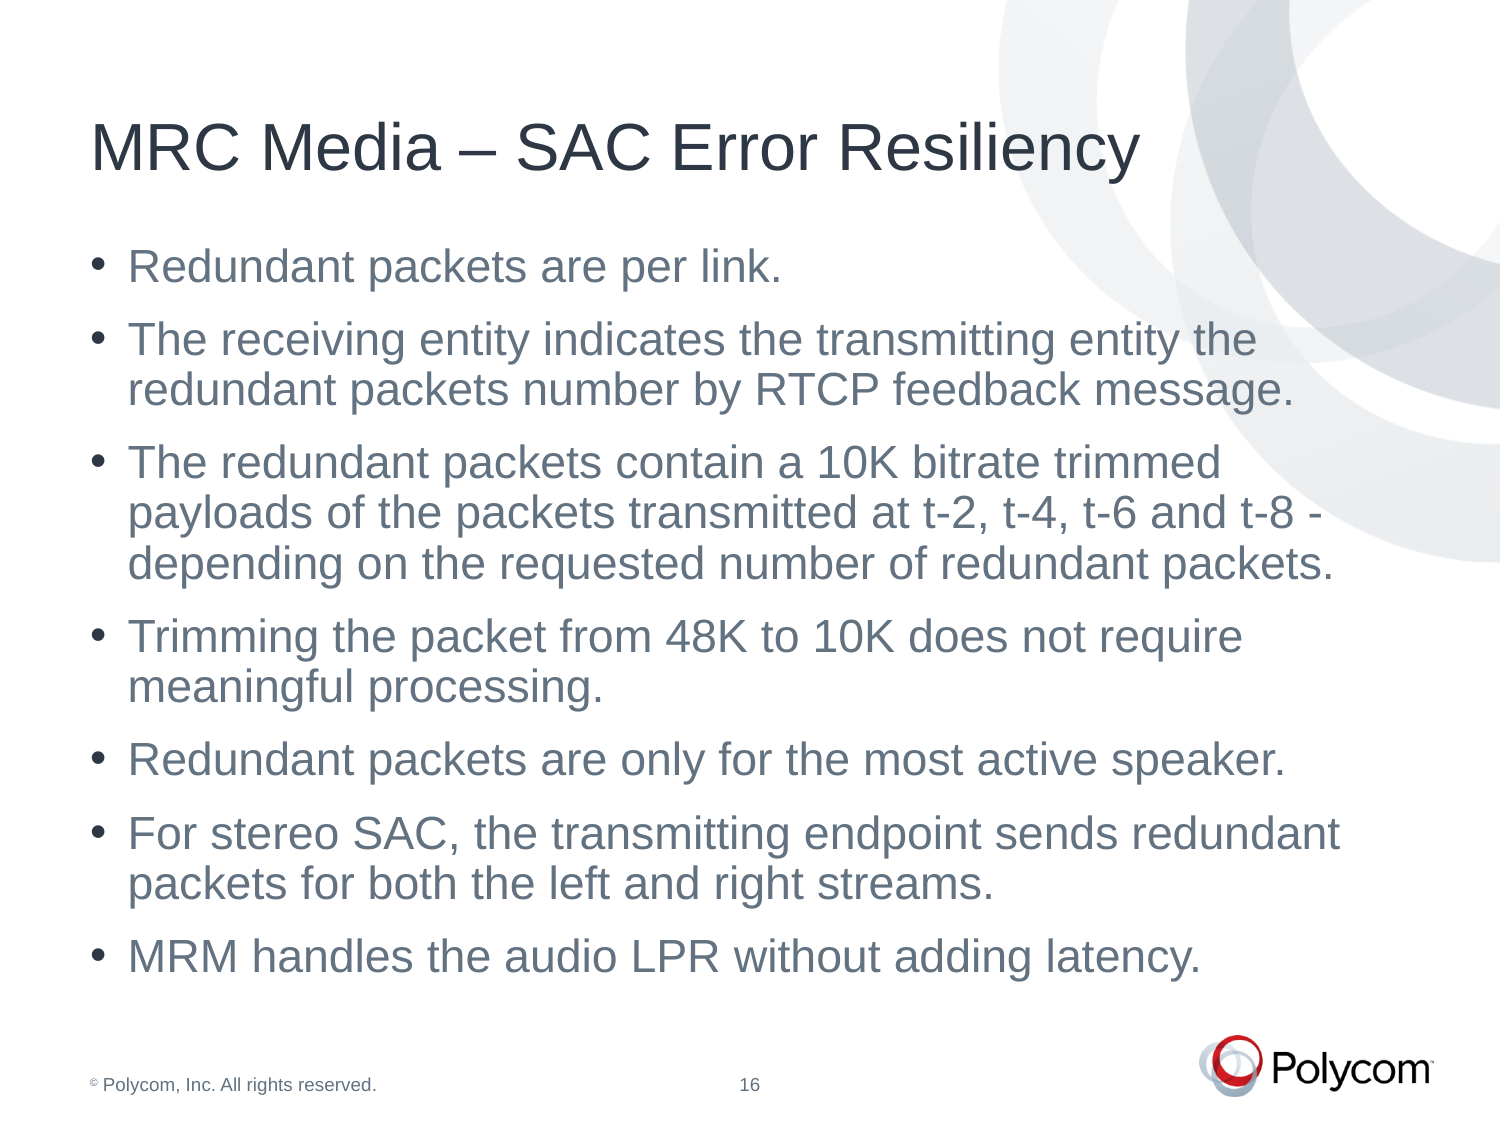

# MRC Media – SAC Error Resiliency
Redundant packets are per link.
The receiving entity indicates the transmitting entity the redundant packets number by RTCP feedback message.
The redundant packets contain a 10K bitrate trimmed payloads of the packets transmitted at t-2, t-4, t-6 and t-8 - depending on the requested number of redundant packets.
Trimming the packet from 48K to 10K does not require meaningful processing.
Redundant packets are only for the most active speaker.
For stereo SAC, the transmitting endpoint sends redundant packets for both the left and right streams.
MRM handles the audio LPR without adding latency.